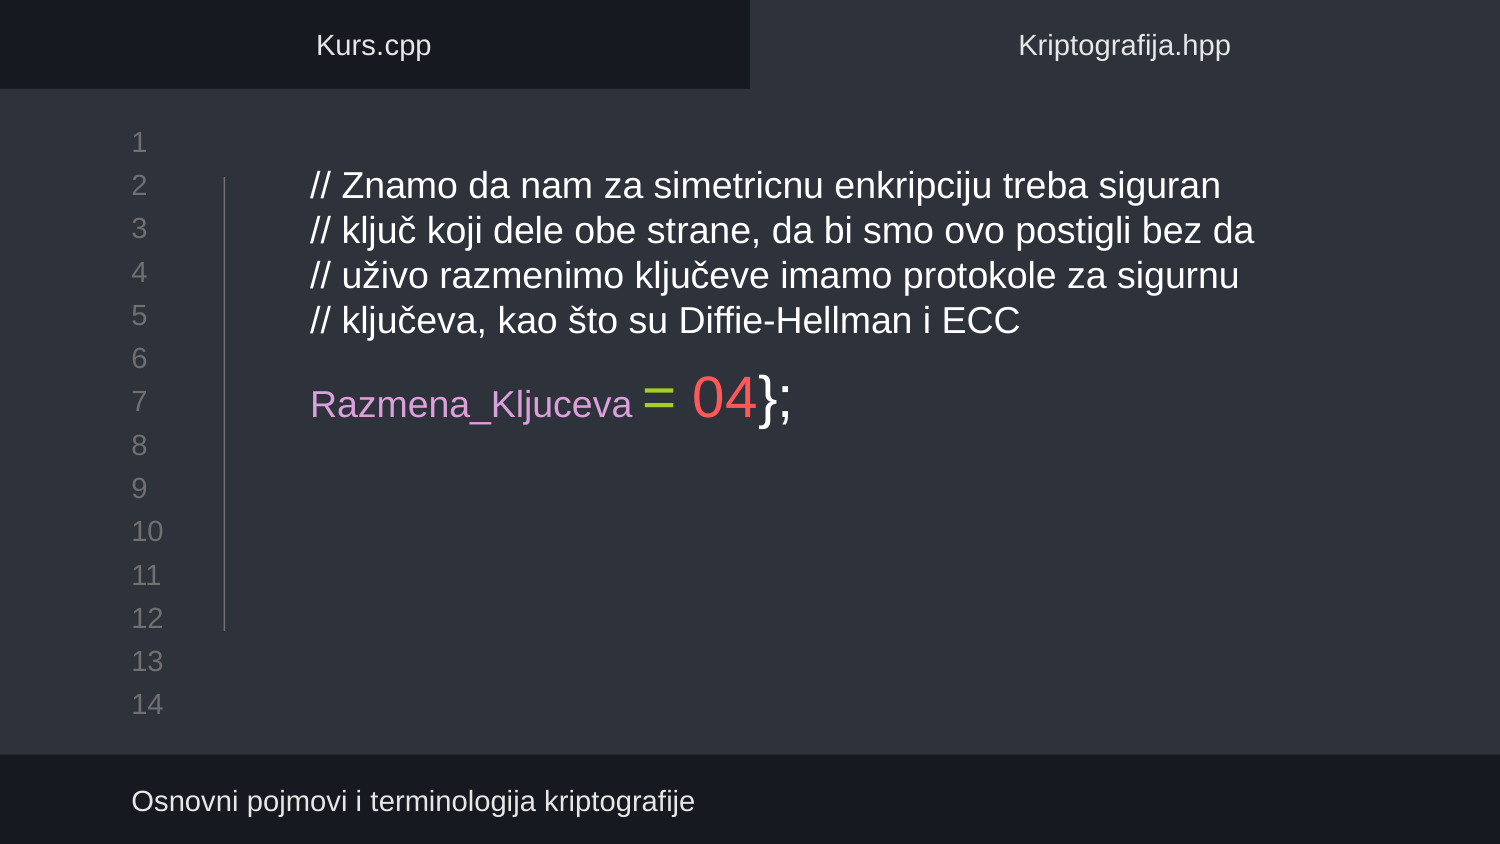

Kurs.cpp
Kriptografija.hpp
# // Znamo da nam za simetricnu enkripciju treba siguran
// ključ koji dele obe strane, da bi smo ovo postigli bez da
// uživo razmenimo ključeve imamo protokole za sigurnu
// ključeva, kao što su Diffie-Hellman i ECC

Razmena_Kljuceva = 04};
Osnovni pojmovi i terminologija kriptografije